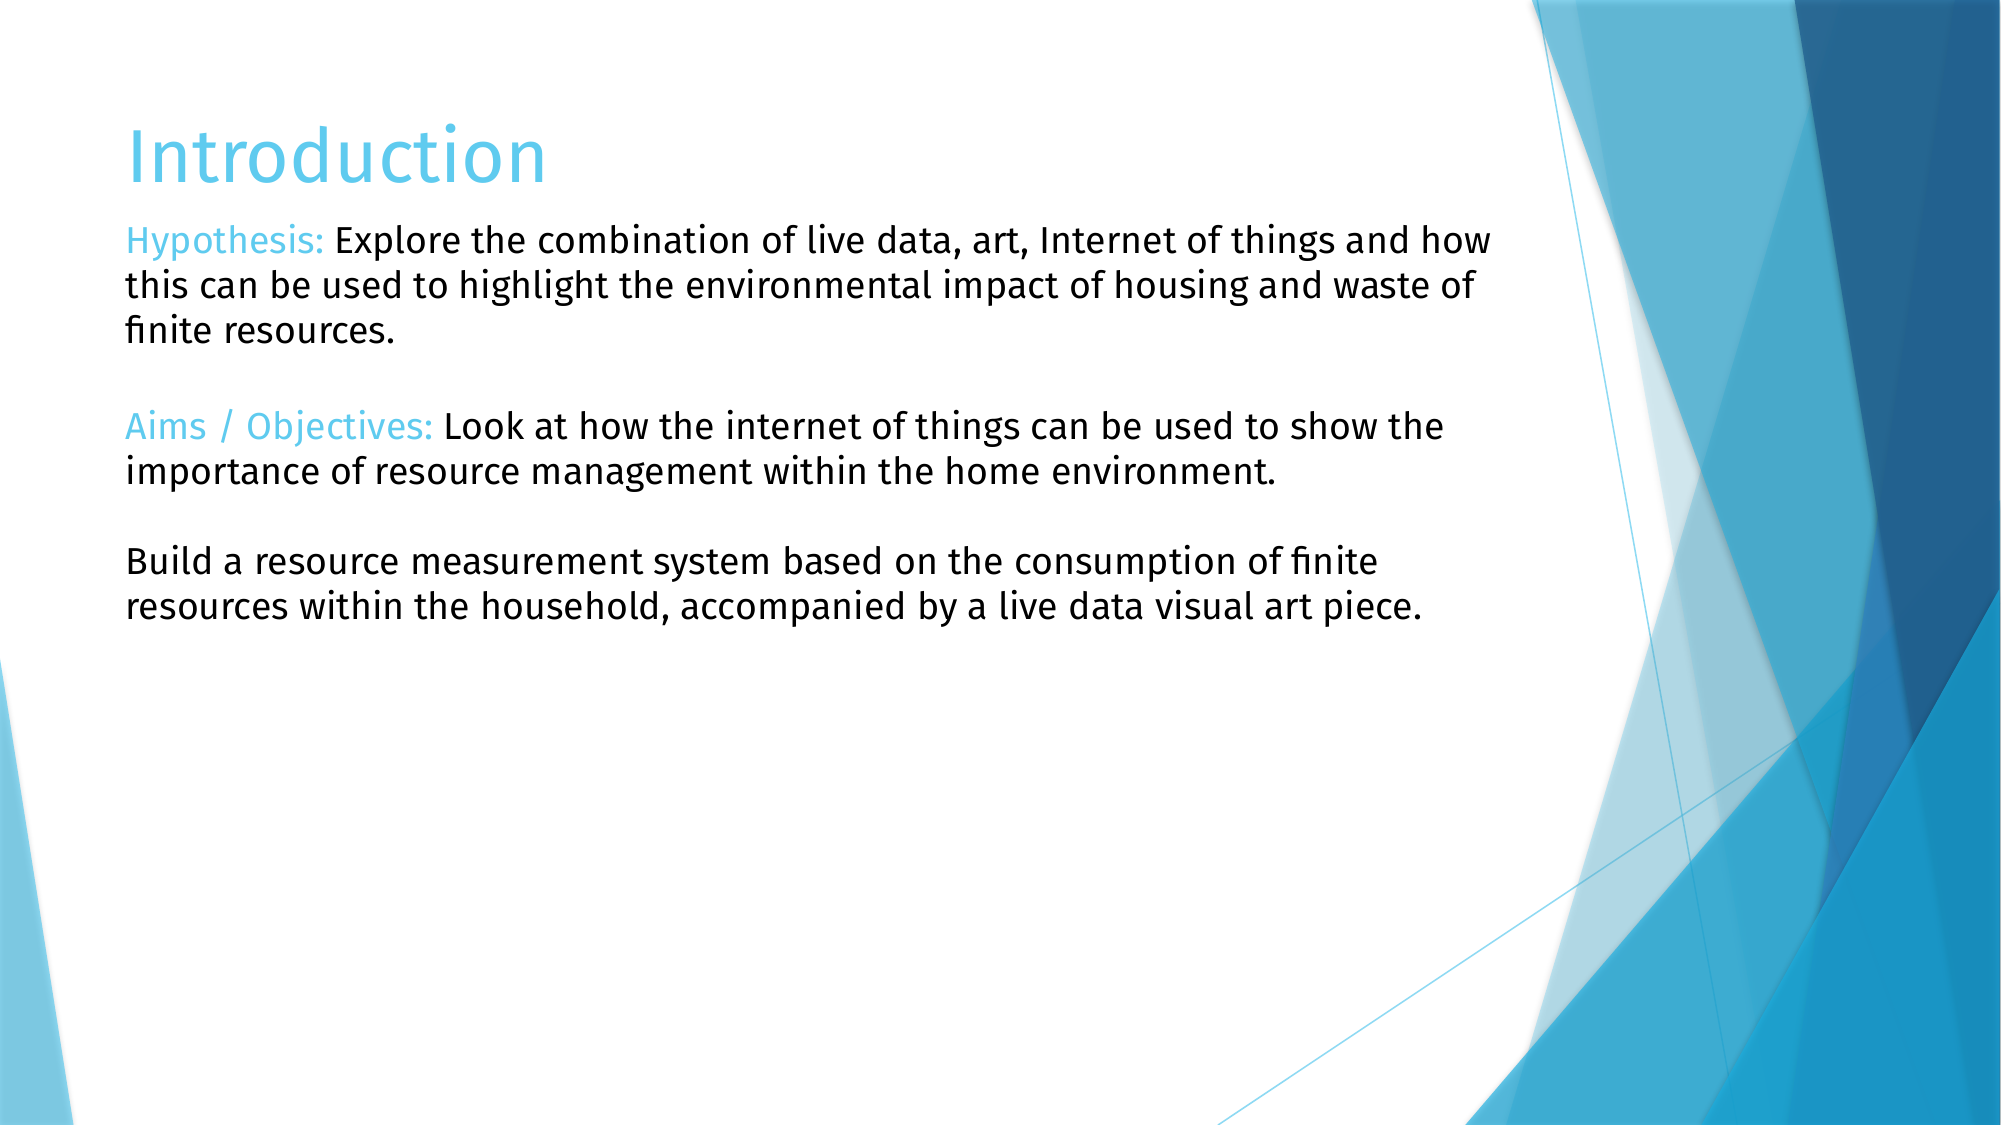

# Introduction
Hypothesis: Explore the combination of live data, art, Internet of things and how this can be used to highlight the environmental impact of housing and waste of finite resources.
Aims / Objectives: Look at how the internet of things can be used to show the importance of resource management within the home environment.

Build a resource measurement system based on the consumption of finite resources within the household, accompanied by a live data visual art piece.